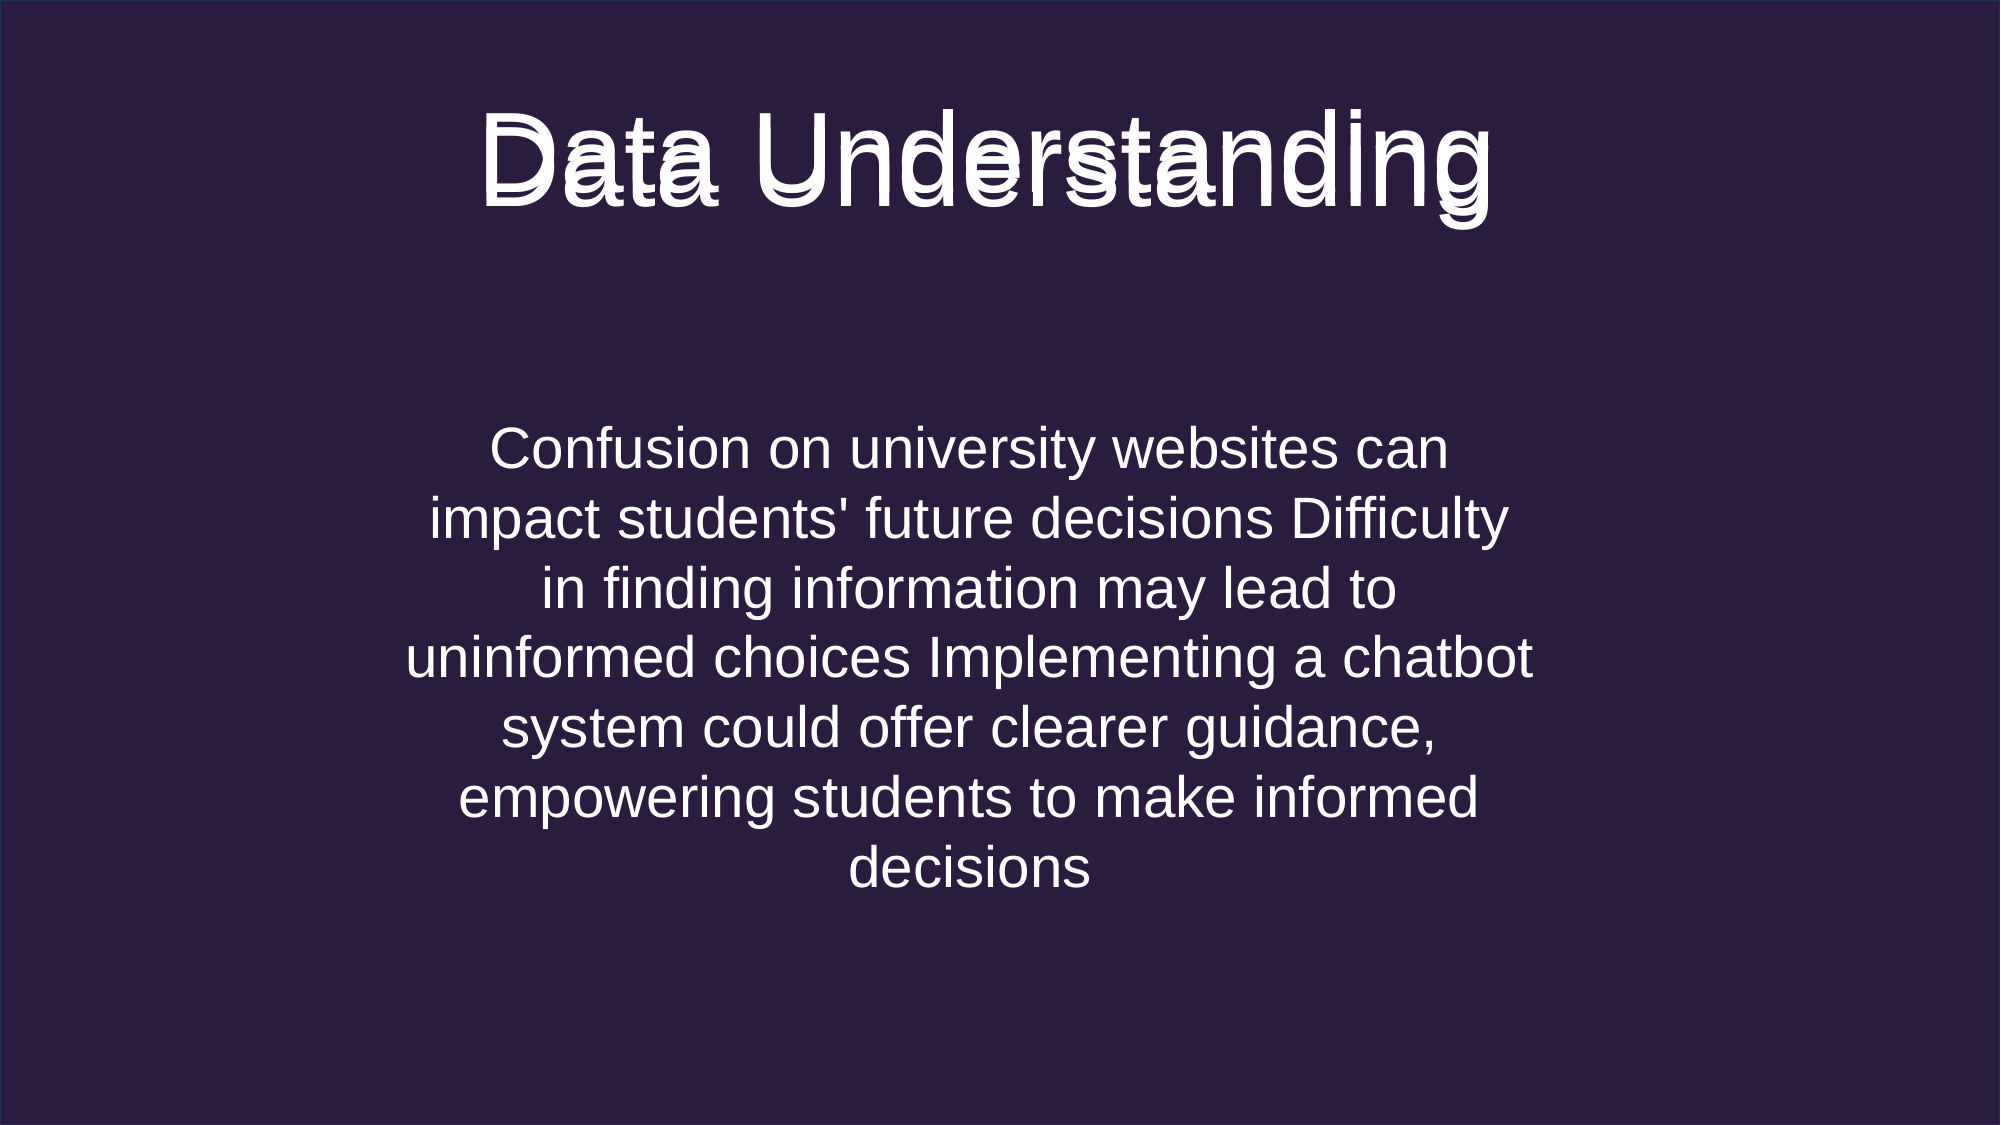

Data Understanding
Data Understanding
Confusion on university websites can impact students' future decisions Difficulty in finding information may lead to uninformed choices Implementing a chatbot system could offer clearer guidance, empowering students to make informed decisions